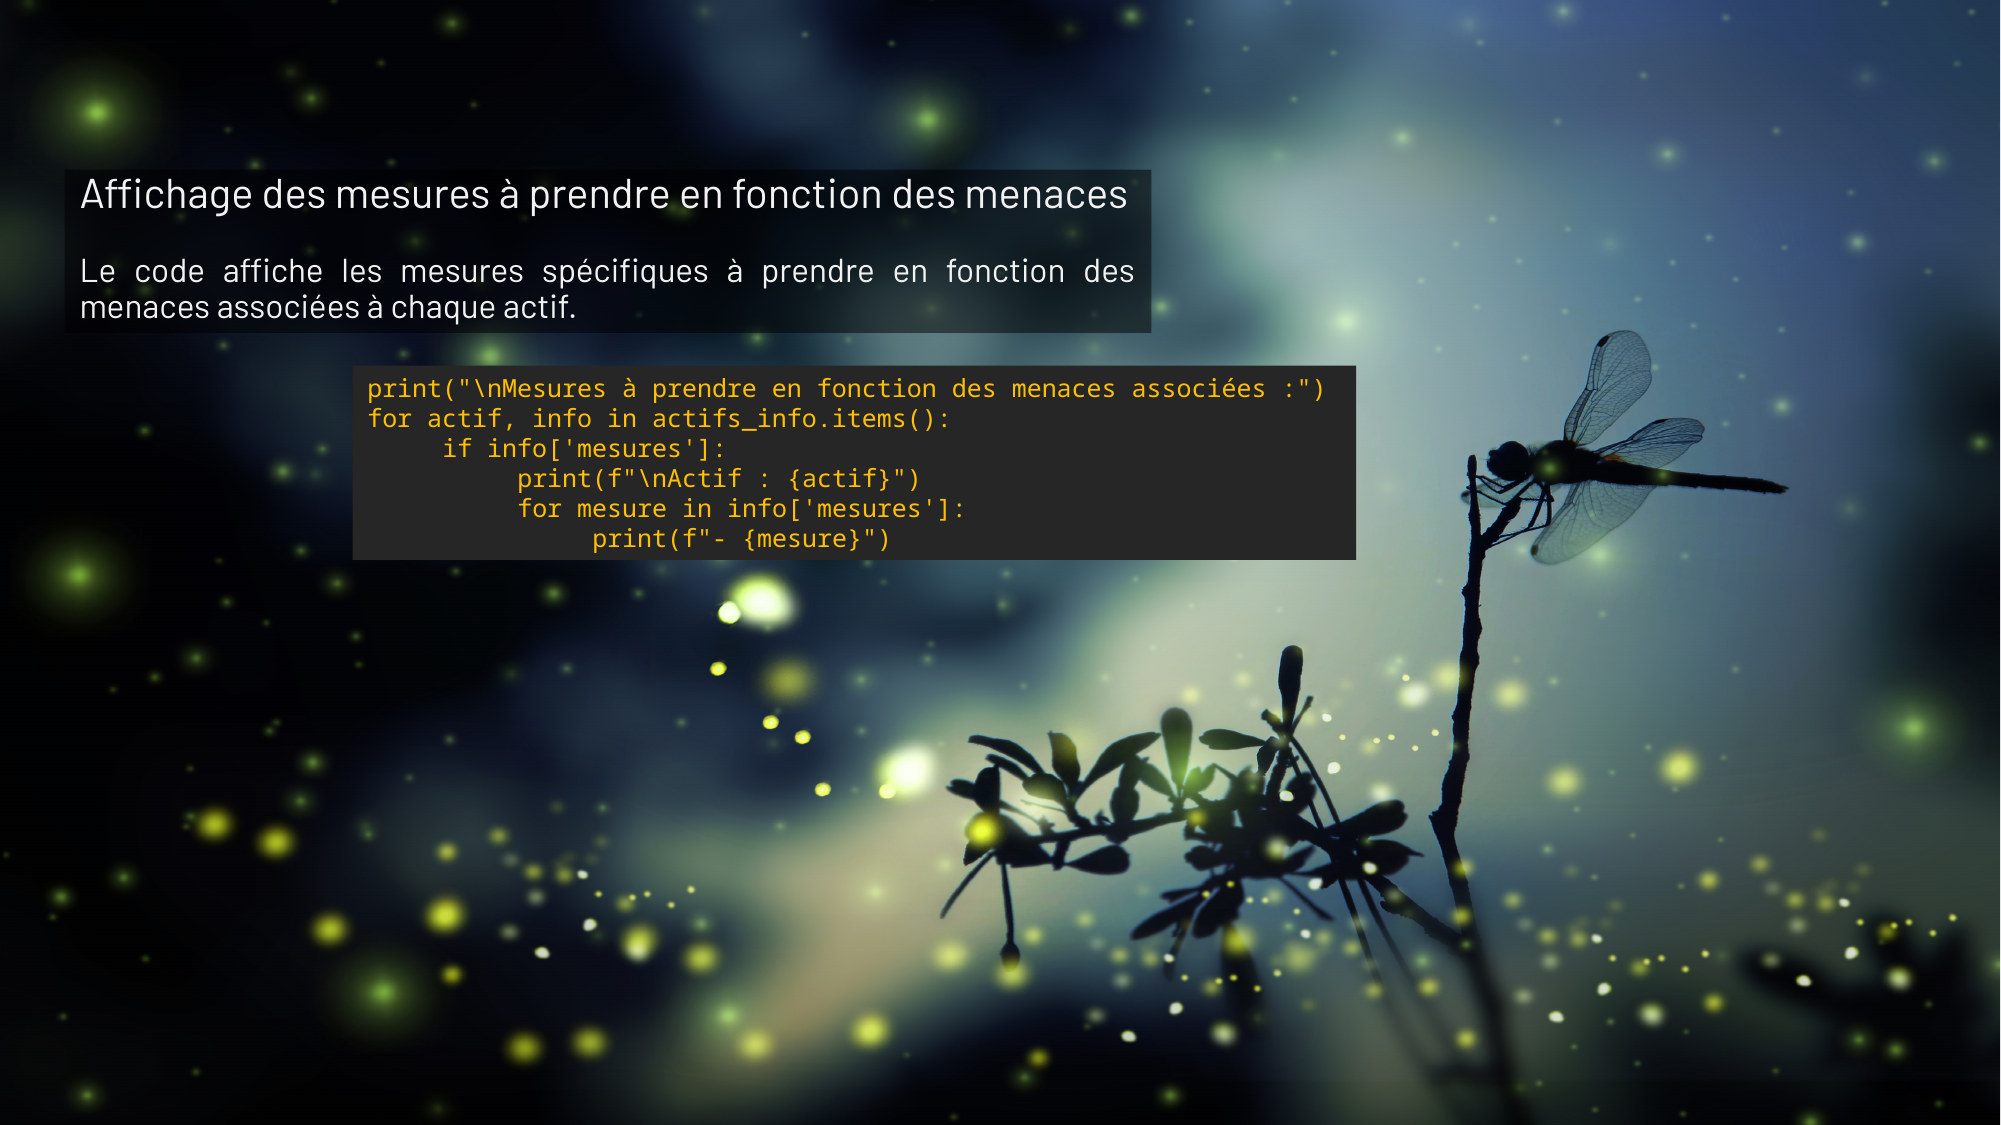

Affichage des mesures à prendre en fonction des menaces

Le code affiche les mesures spécifiques à prendre en fonction des menaces associées à chaque actif.
print("\nMesures à prendre en fonction des menaces associées :")
for actif, info in actifs_info.items():
if info['mesures']:
print(f"\nActif : {actif}")
for mesure in info['mesures']:
print(f"- {mesure}")